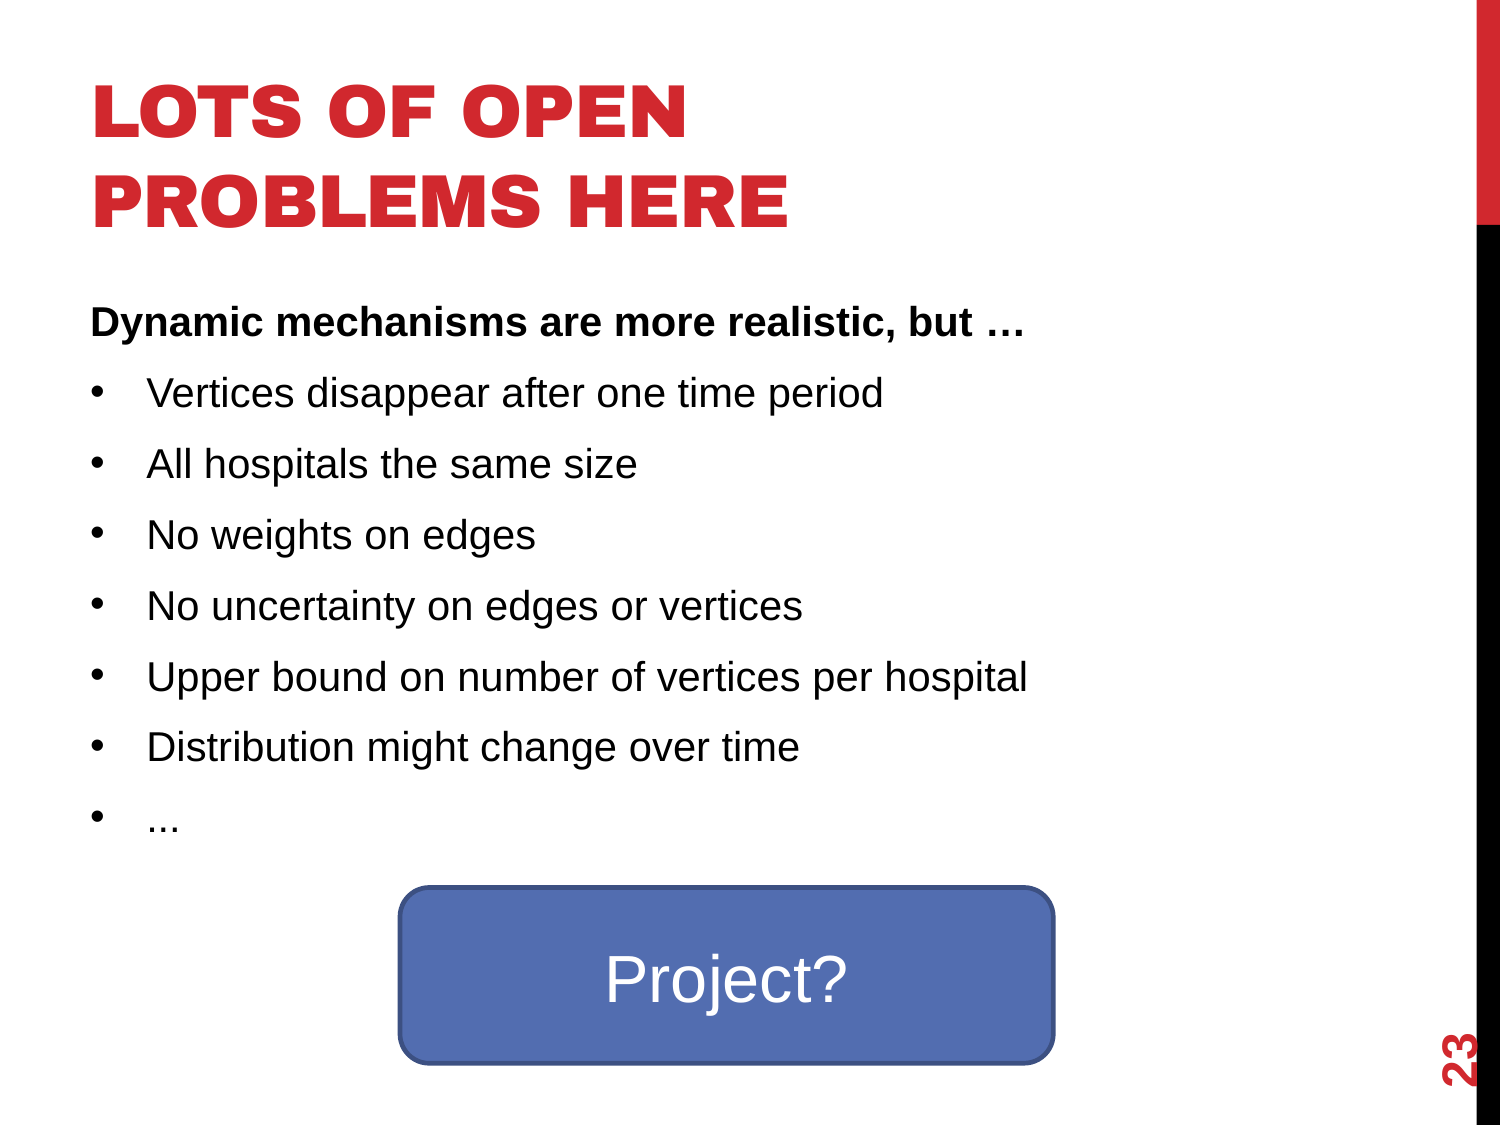

# Lots of open problems here
Dynamic mechanisms are more realistic, but …
Vertices disappear after one time period
All hospitals the same size
No weights on edges
No uncertainty on edges or vertices
Upper bound on number of vertices per hospital
Distribution might change over time
...
Project?
23